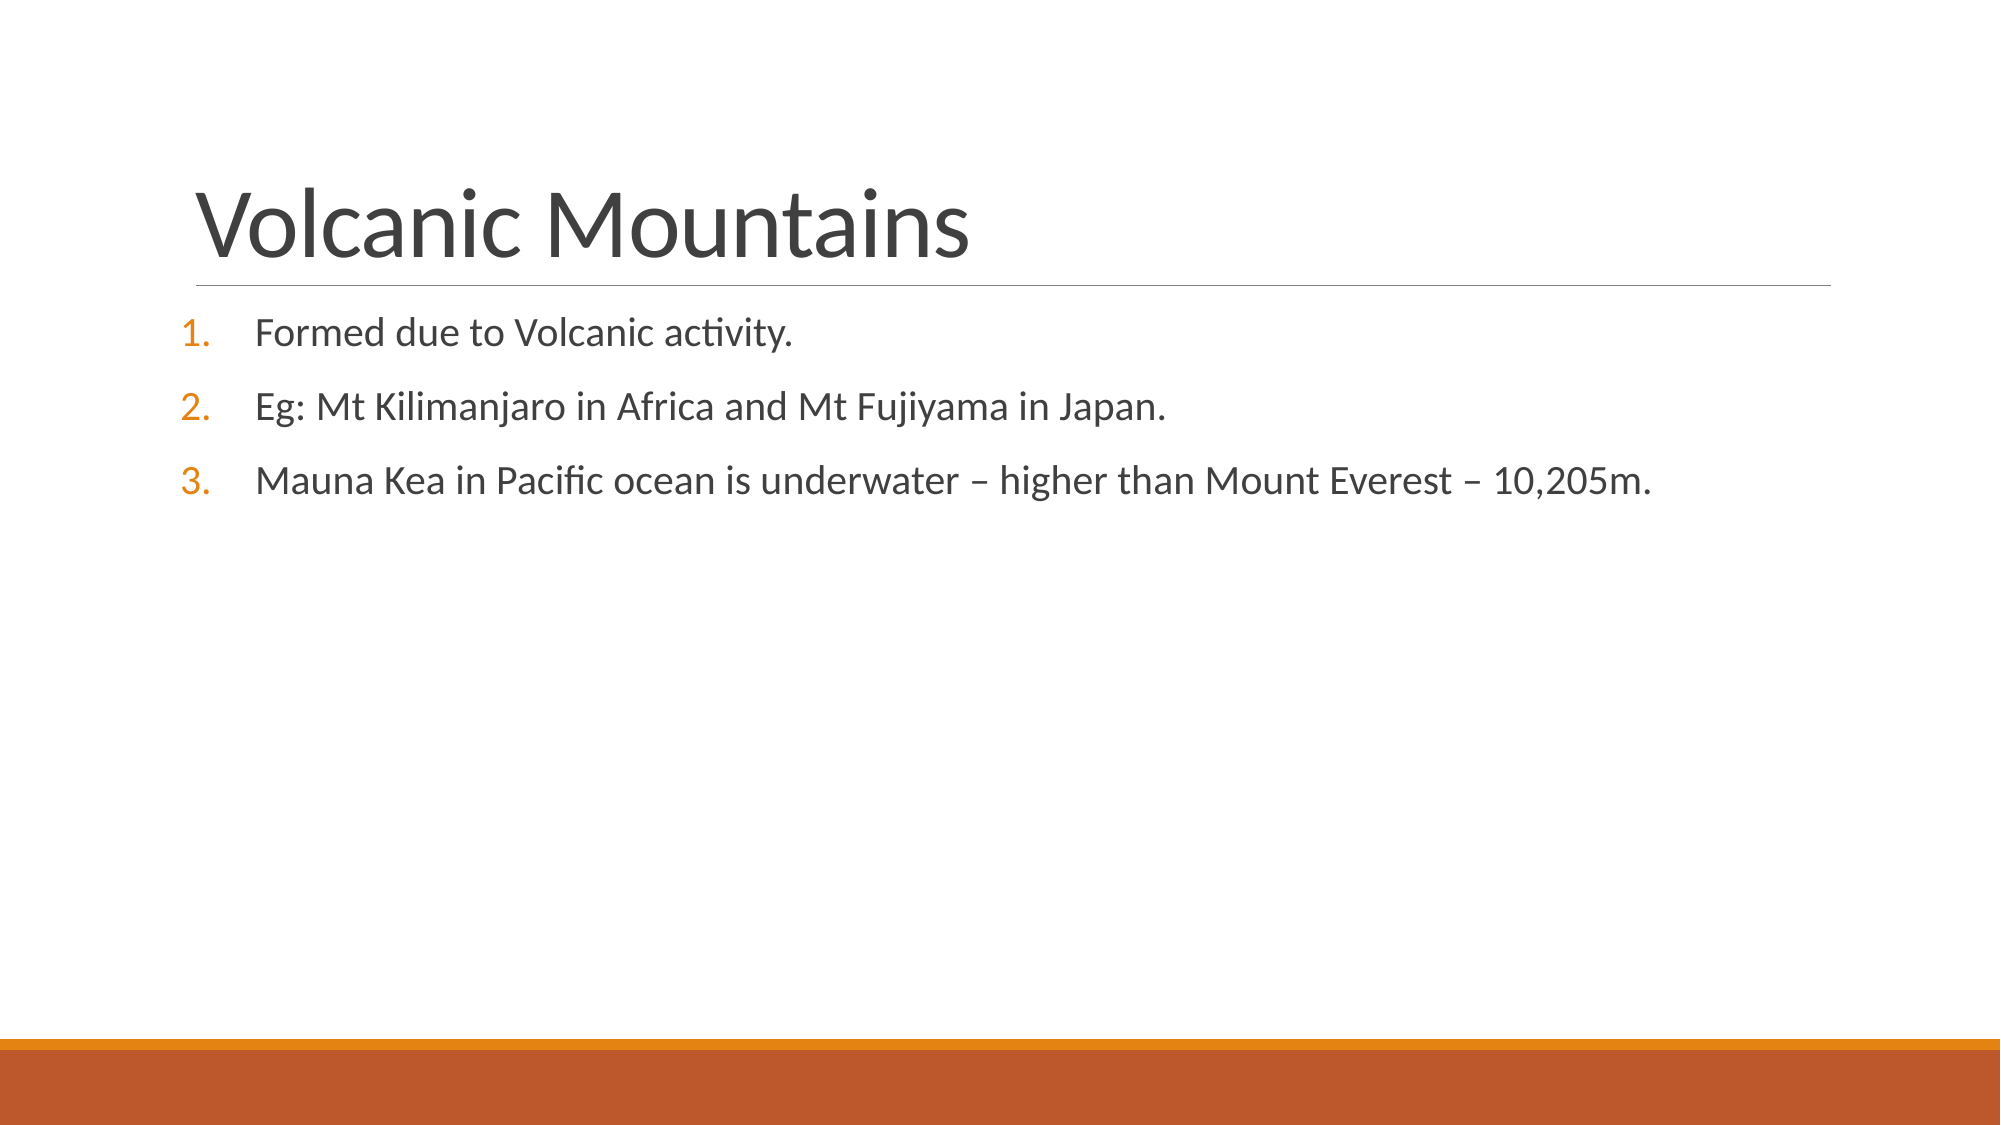

# Volcanic Mountains
Formed due to Volcanic activity.
Eg: Mt Kilimanjaro in Africa and Mt Fujiyama in Japan.
Mauna Kea in Pacific ocean is underwater – higher than Mount Everest – 10,205m.